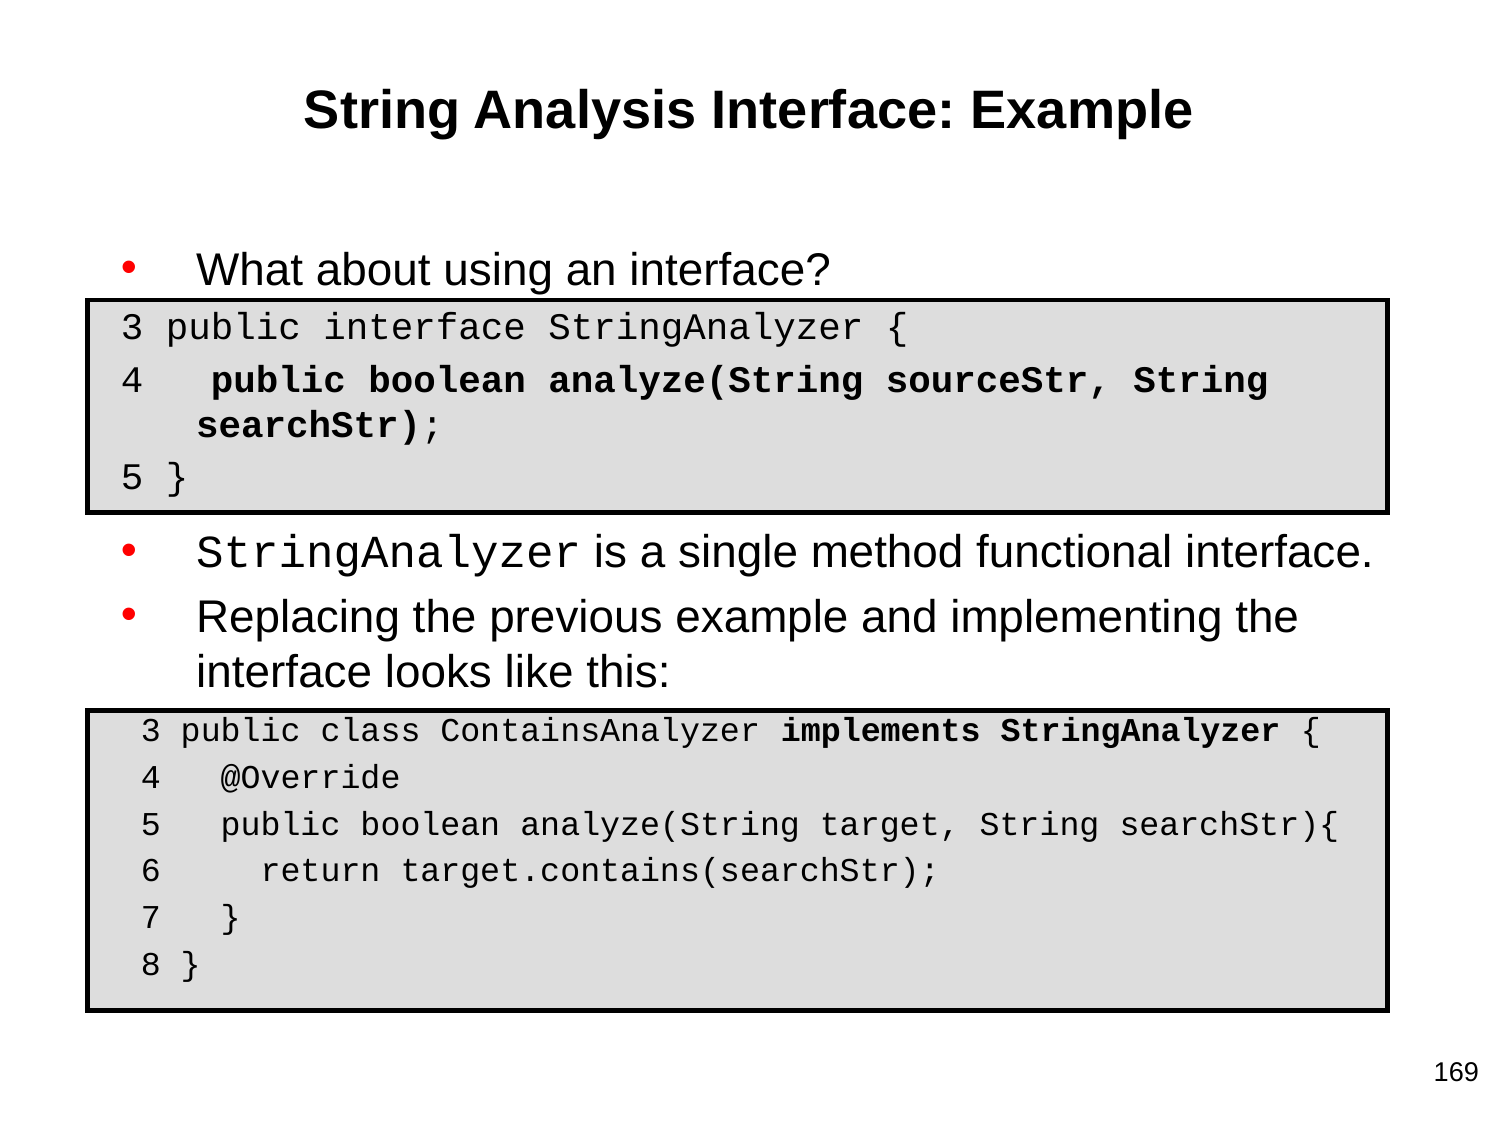

# String Analysis Interface: Example
What about using an interface?
3 public interface StringAnalyzer {
4   public boolean analyze(String sourceStr, String searchStr);
5 }
StringAnalyzer is a single method functional interface.
Replacing the previous example and implementing the interface looks like this:
 3 public class ContainsAnalyzer implements StringAnalyzer {
 4   @Override
 5   public boolean analyze(String target, String searchStr){
 6     return target.contains(searchStr);
 7   }
 8 }

169